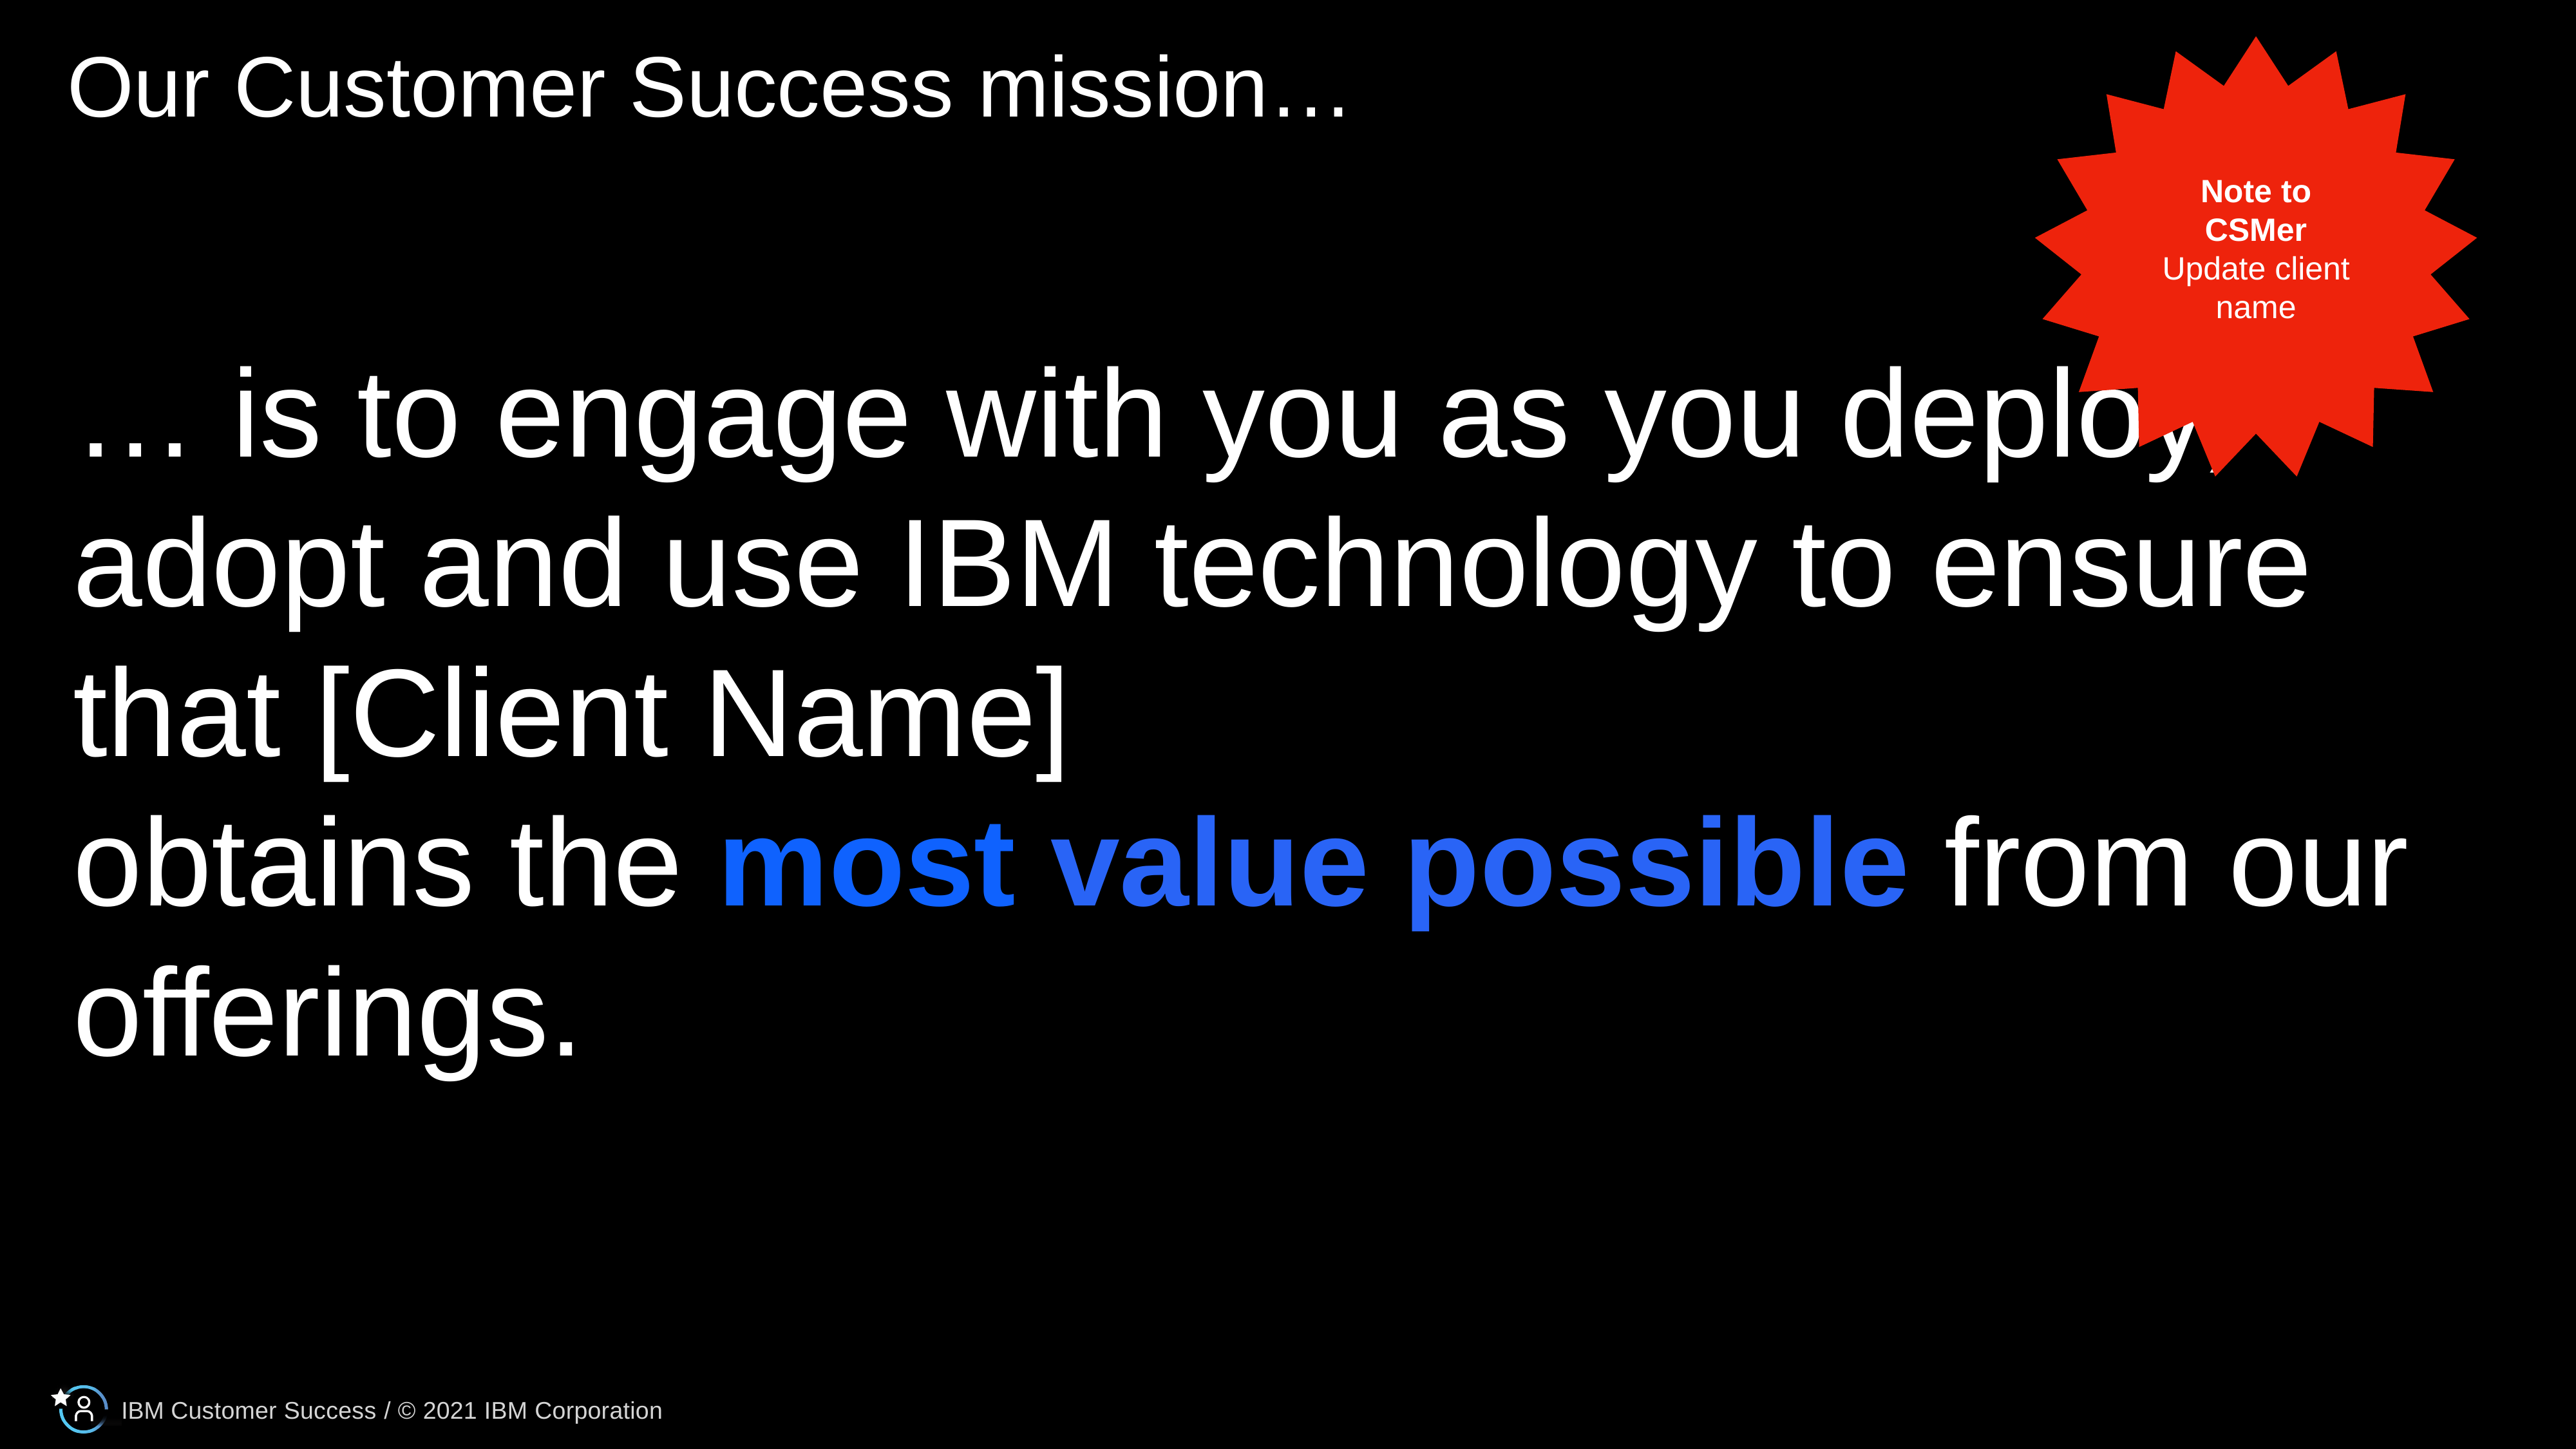

Our Customer Success mission…
Note to CSMer
Update client name
… is to engage with you as you deploy, adopt and use IBM technology to ensure that [Client Name]
obtains the most value possible from our offerings.